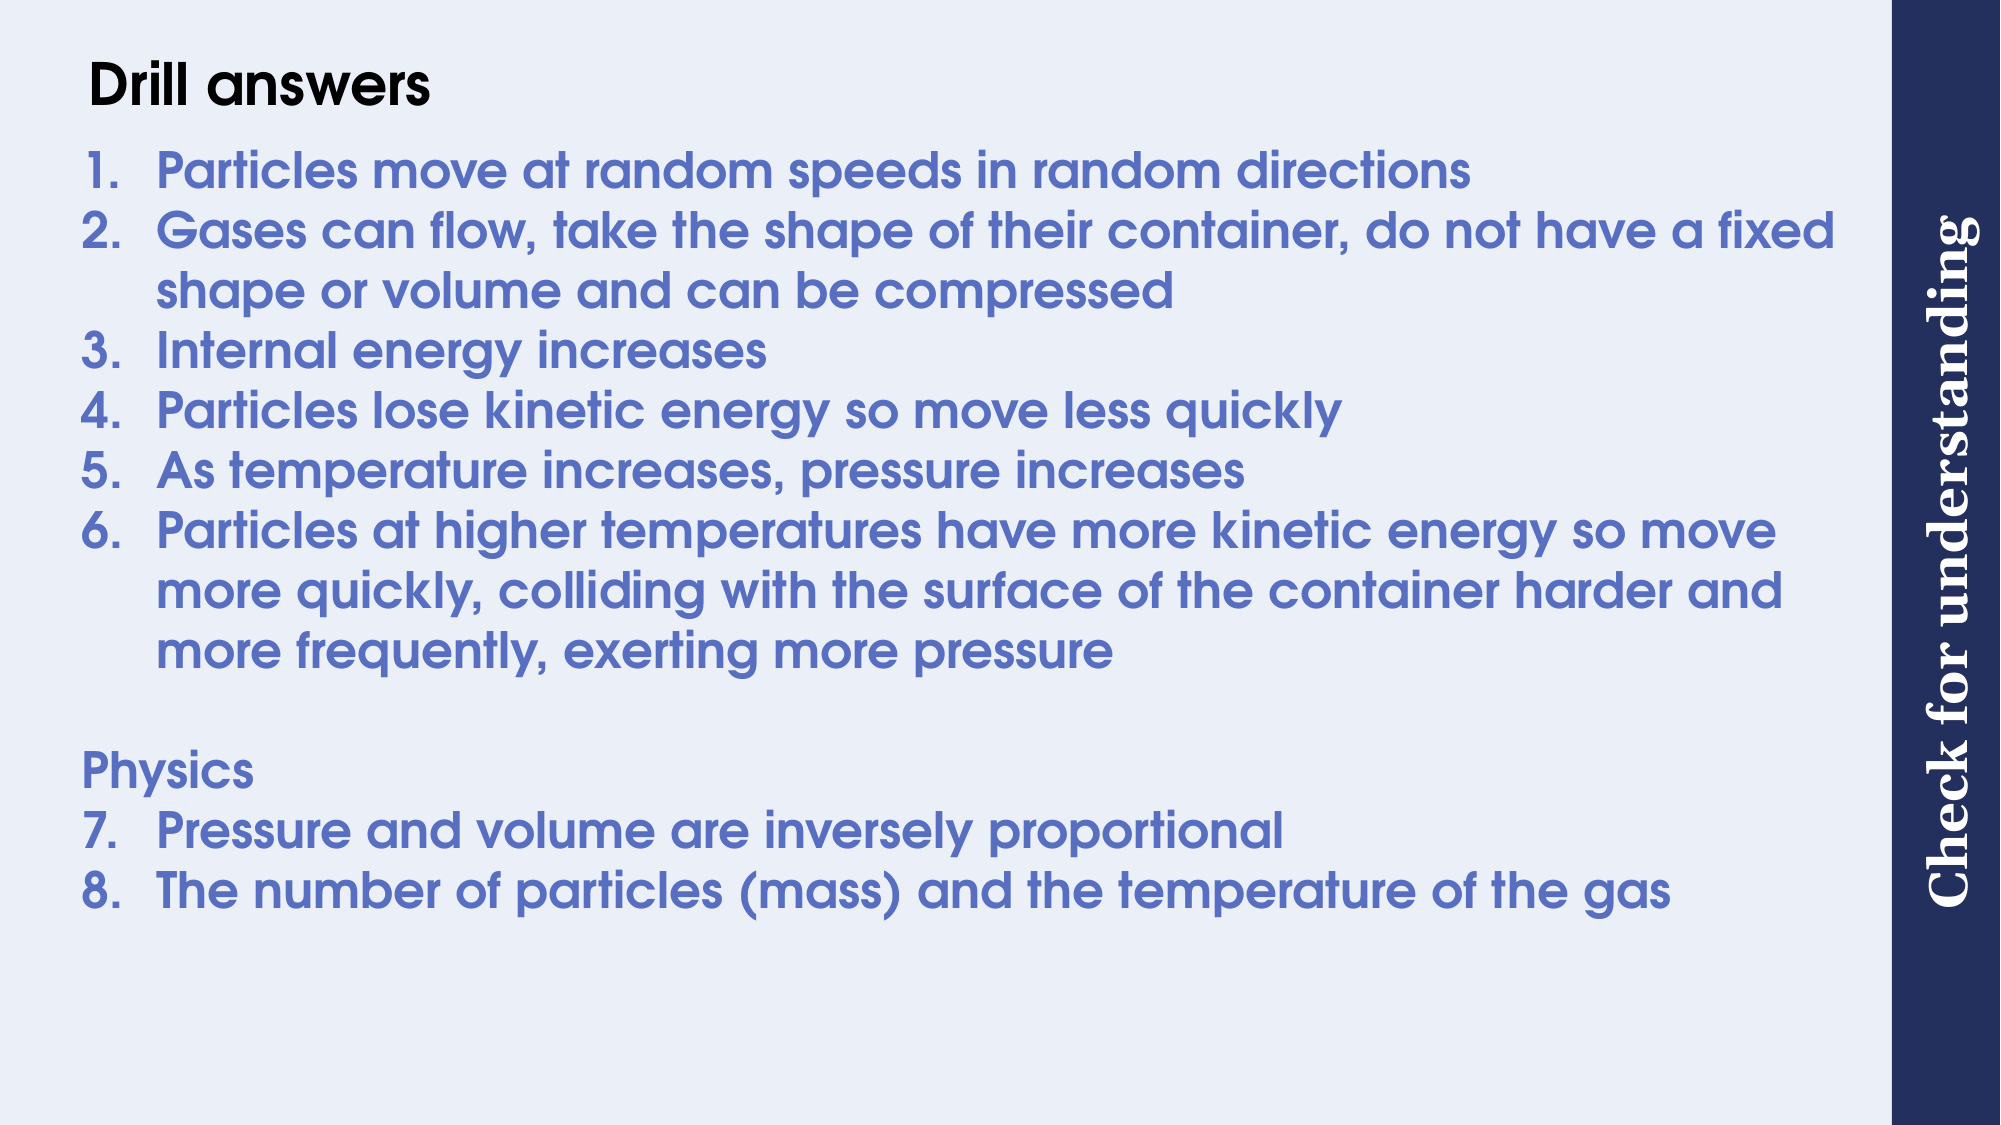

# Drill answers
Particles move at random speeds in random directions
Gases can flow, take the shape of their container, do not have a fixed shape or volume and can be compressed
Internal energy increases
Particles lose kinetic energy so move less quickly
As temperature increases, pressure increases
Particles at higher temperatures have more kinetic energy so move more quickly, colliding with the surface of the container harder and more frequently, exerting more pressure

Physics
Pressure and volume are inversely proportional
The number of particles (mass) and the temperature of the gas